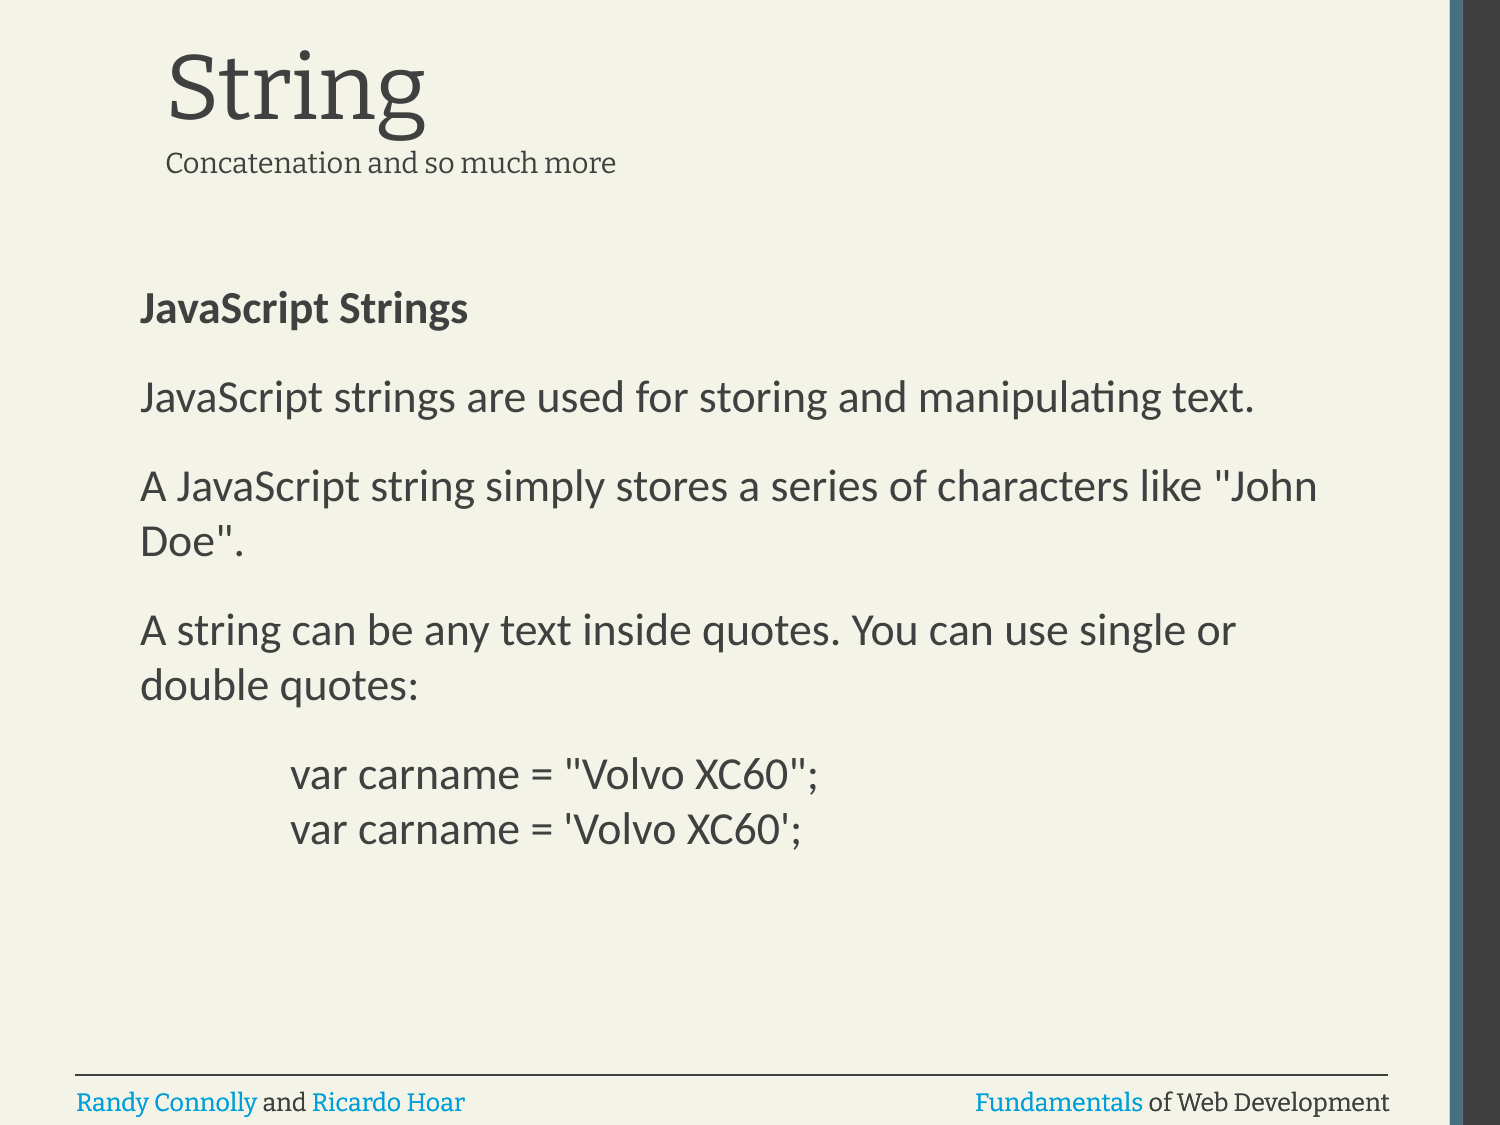

# String
Concatenation and so much more
JavaScript Strings
JavaScript strings are used for storing and manipulating text.
A JavaScript string simply stores a series of characters like "John Doe".
A string can be any text inside quotes. You can use single or double quotes:
var carname = "Volvo XC60";
var carname = 'Volvo XC60';